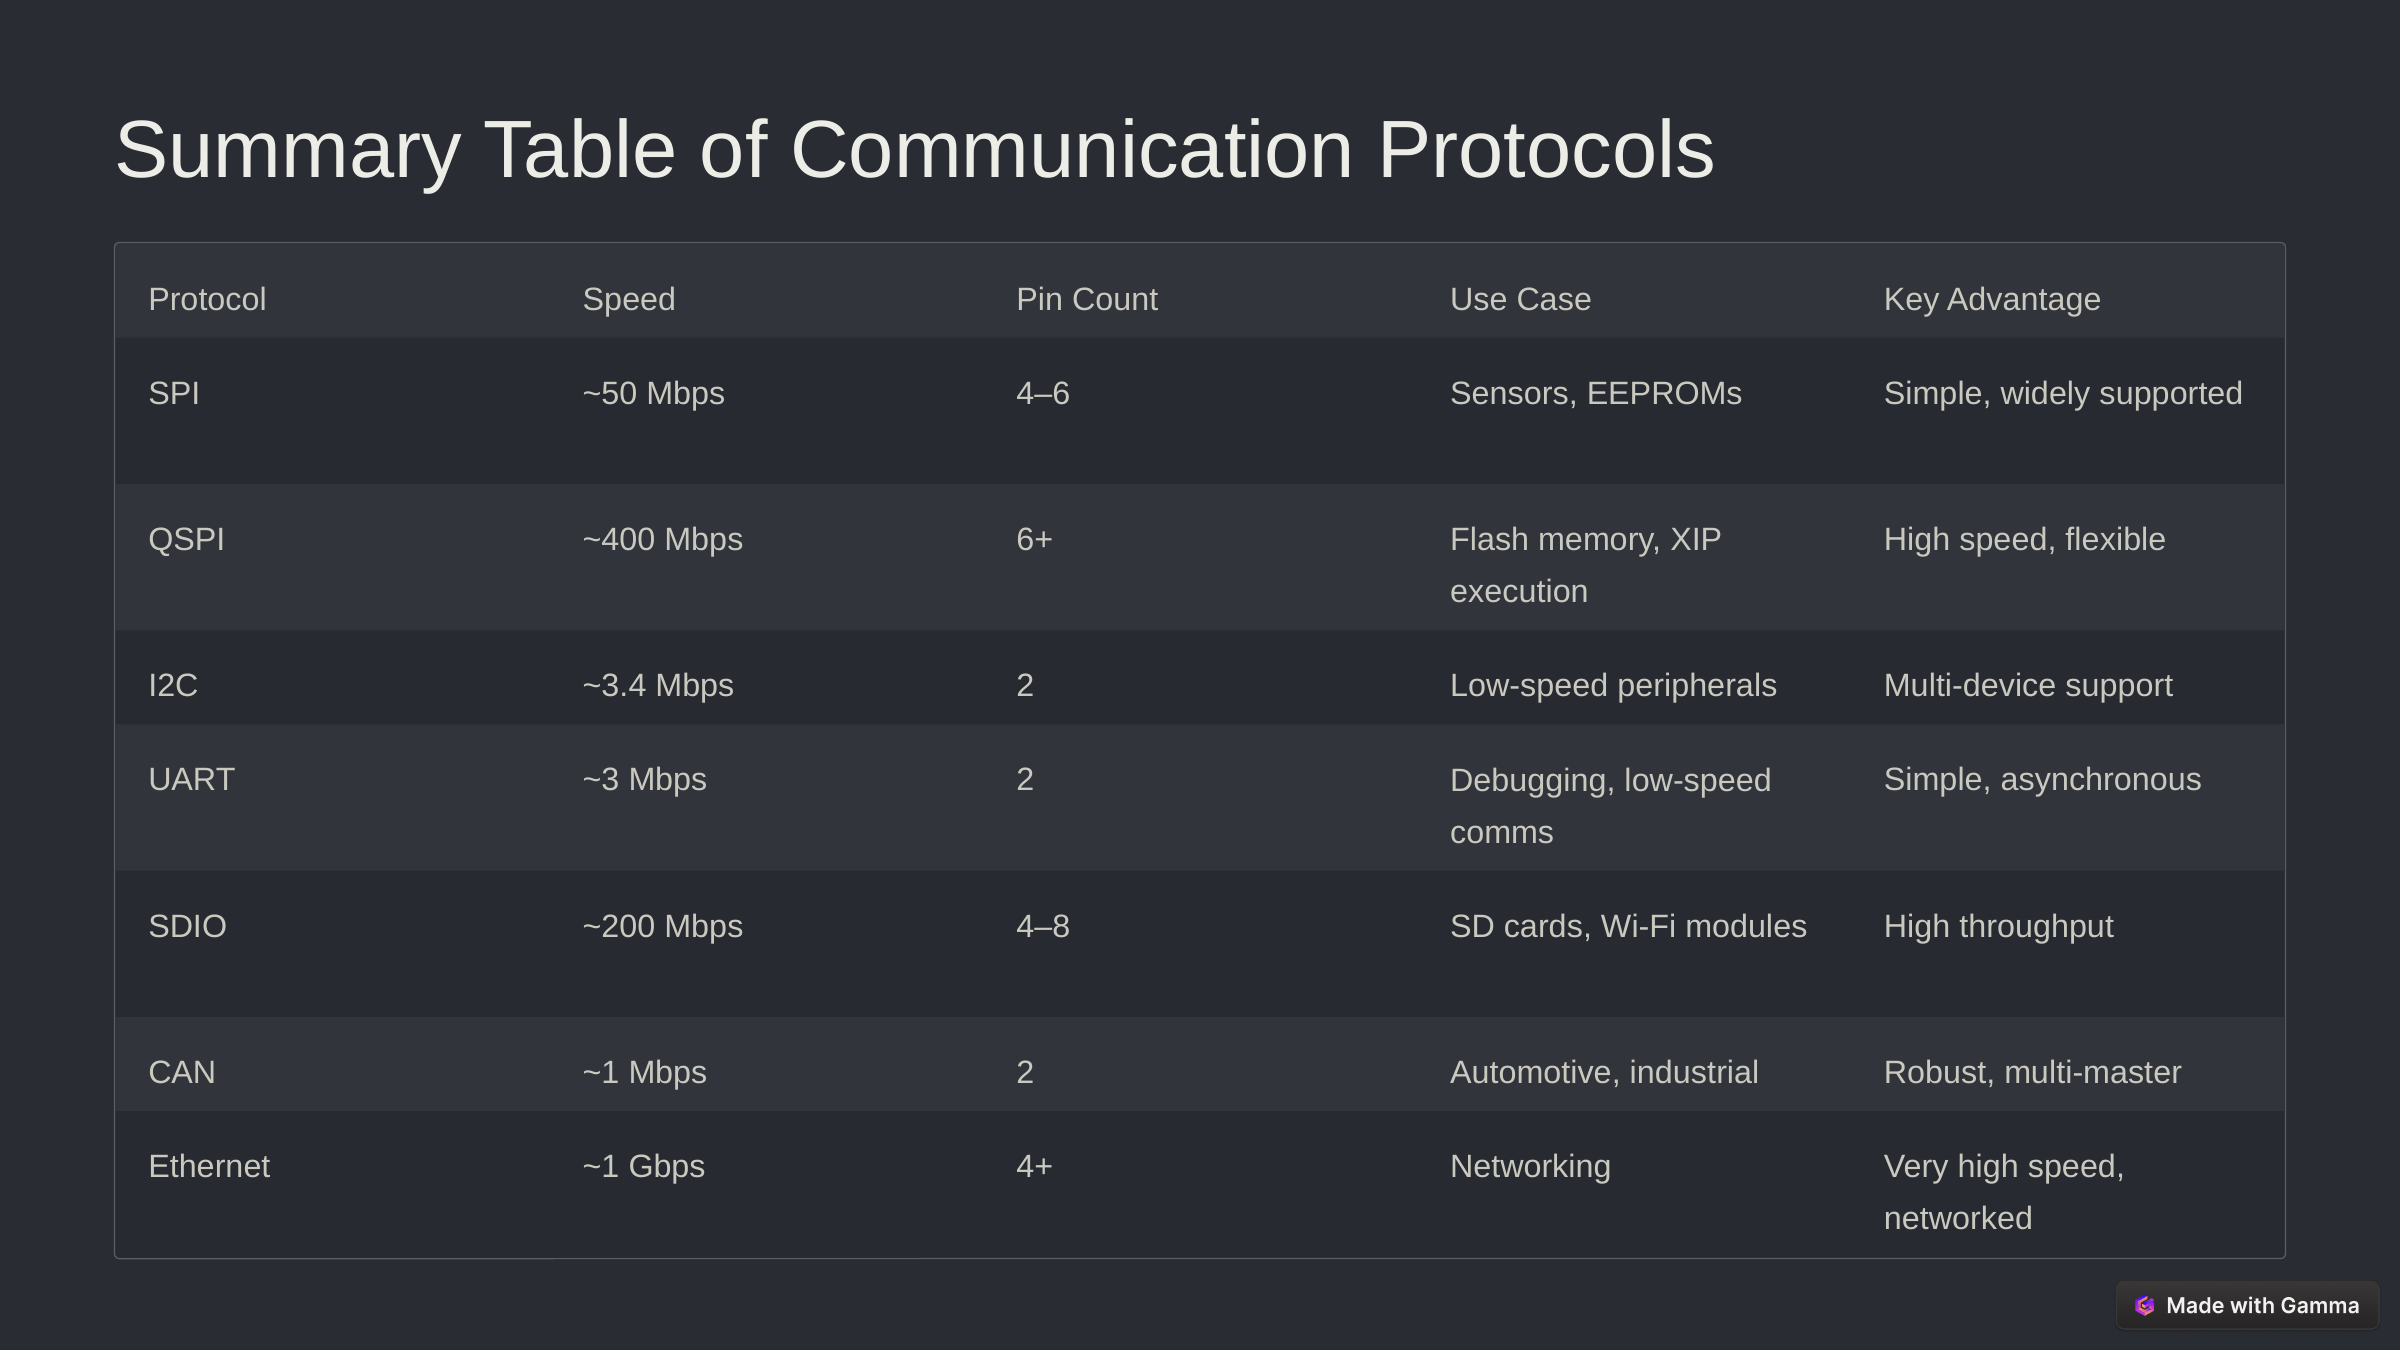

Summary Table of Communication Protocols

Protocol
Speed
Pin Count
Use Case
Key Advantage

SPI
~50 Mbps
4–6
Sensors, EEPROMs
Simple, widely supported

QSPI
~400 Mbps
6+
Flash memory, XIP execution
High speed, flexible

I2C
~3.4 Mbps
2
Low-speed peripherals
Multi-device support

UART
~3 Mbps
2
Debugging, low-speed comms
Simple, asynchronous

SDIO
~200 Mbps
4–8
SD cards, Wi-Fi modules
High throughput

CAN
~1 Mbps
2
Automotive, industrial
Robust, multi-master

Ethernet
~1 Gbps
4+
Networking
Very high speed, networked